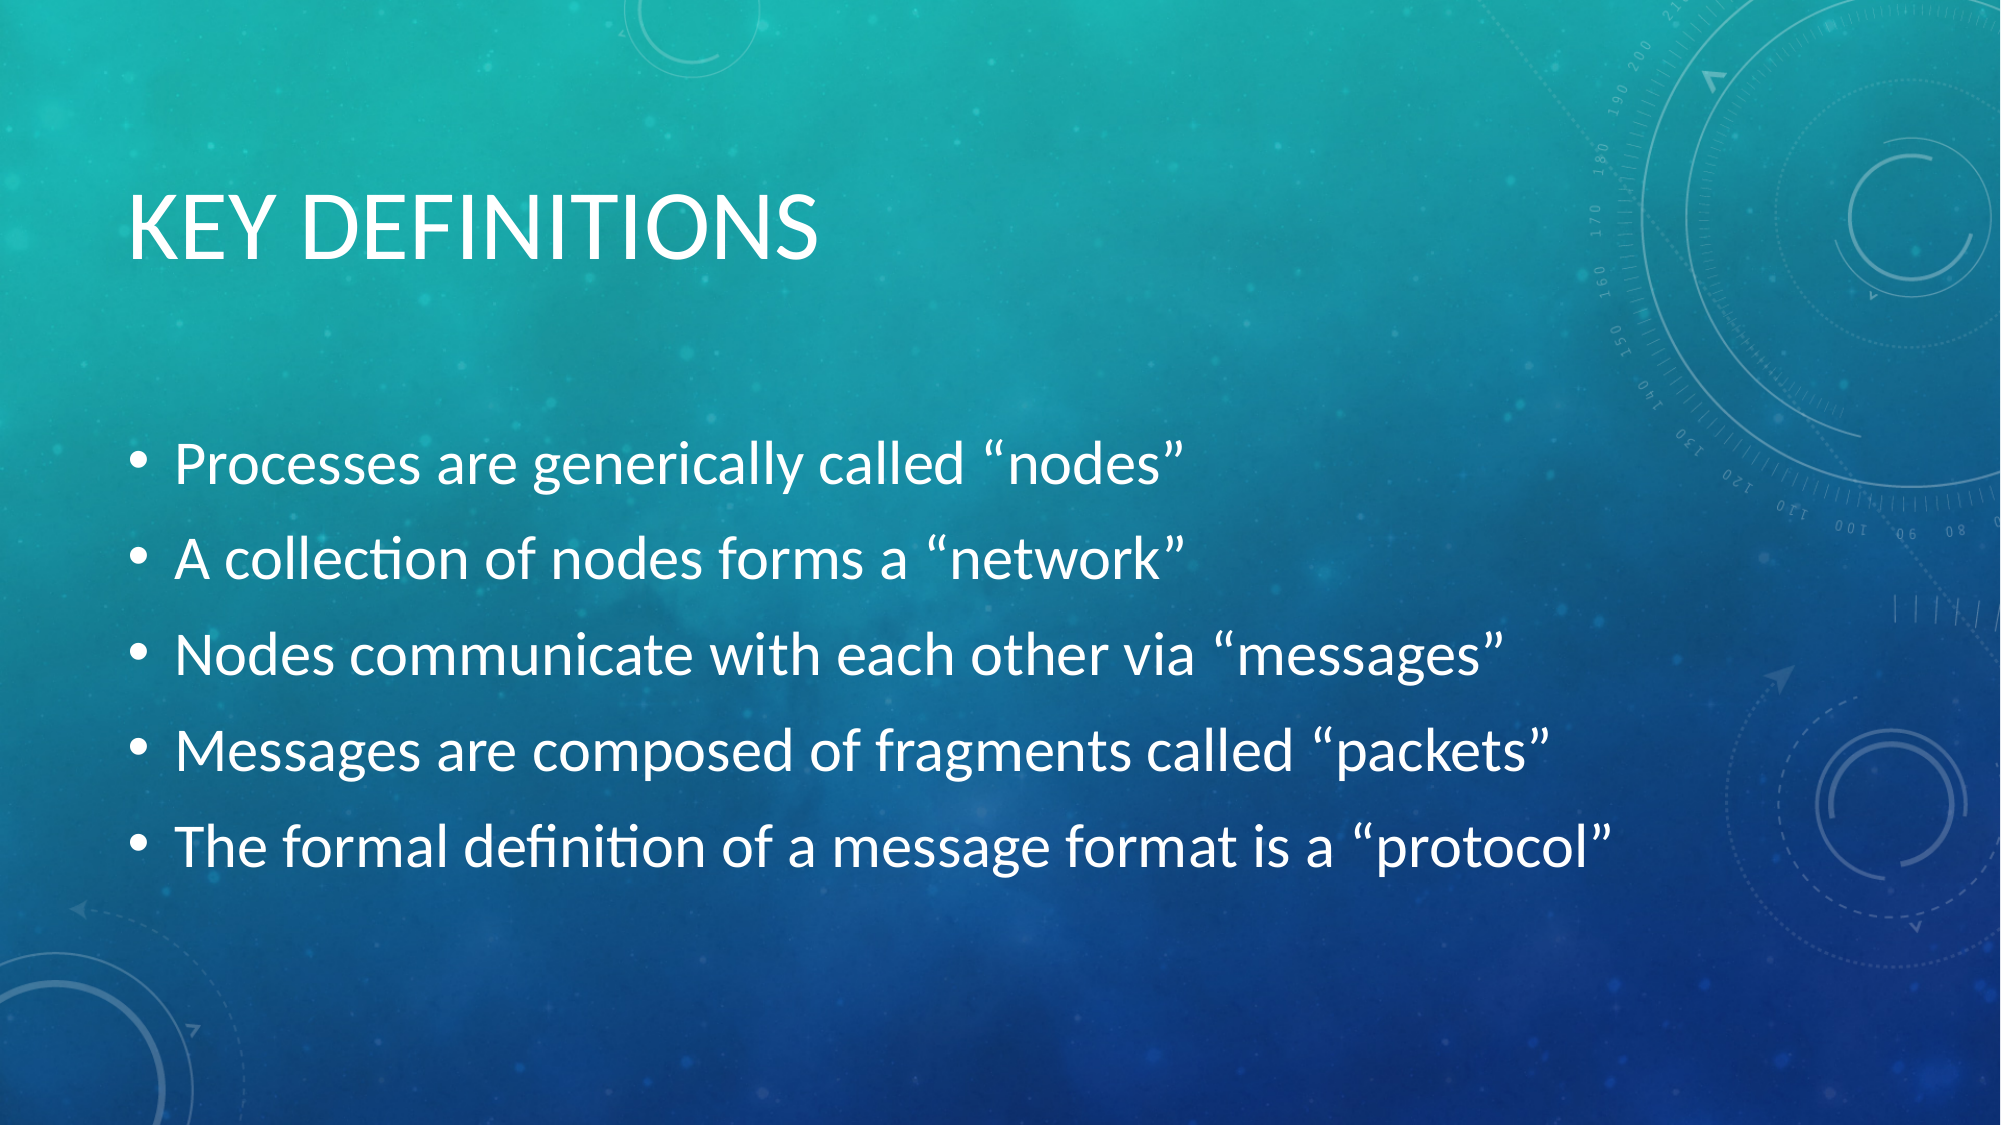

# Key Definitions
Processes are generically called “nodes”
A collection of nodes forms a “network”
Nodes communicate with each other via “messages”
Messages are composed of fragments called “packets”
The formal definition of a message format is a “protocol”